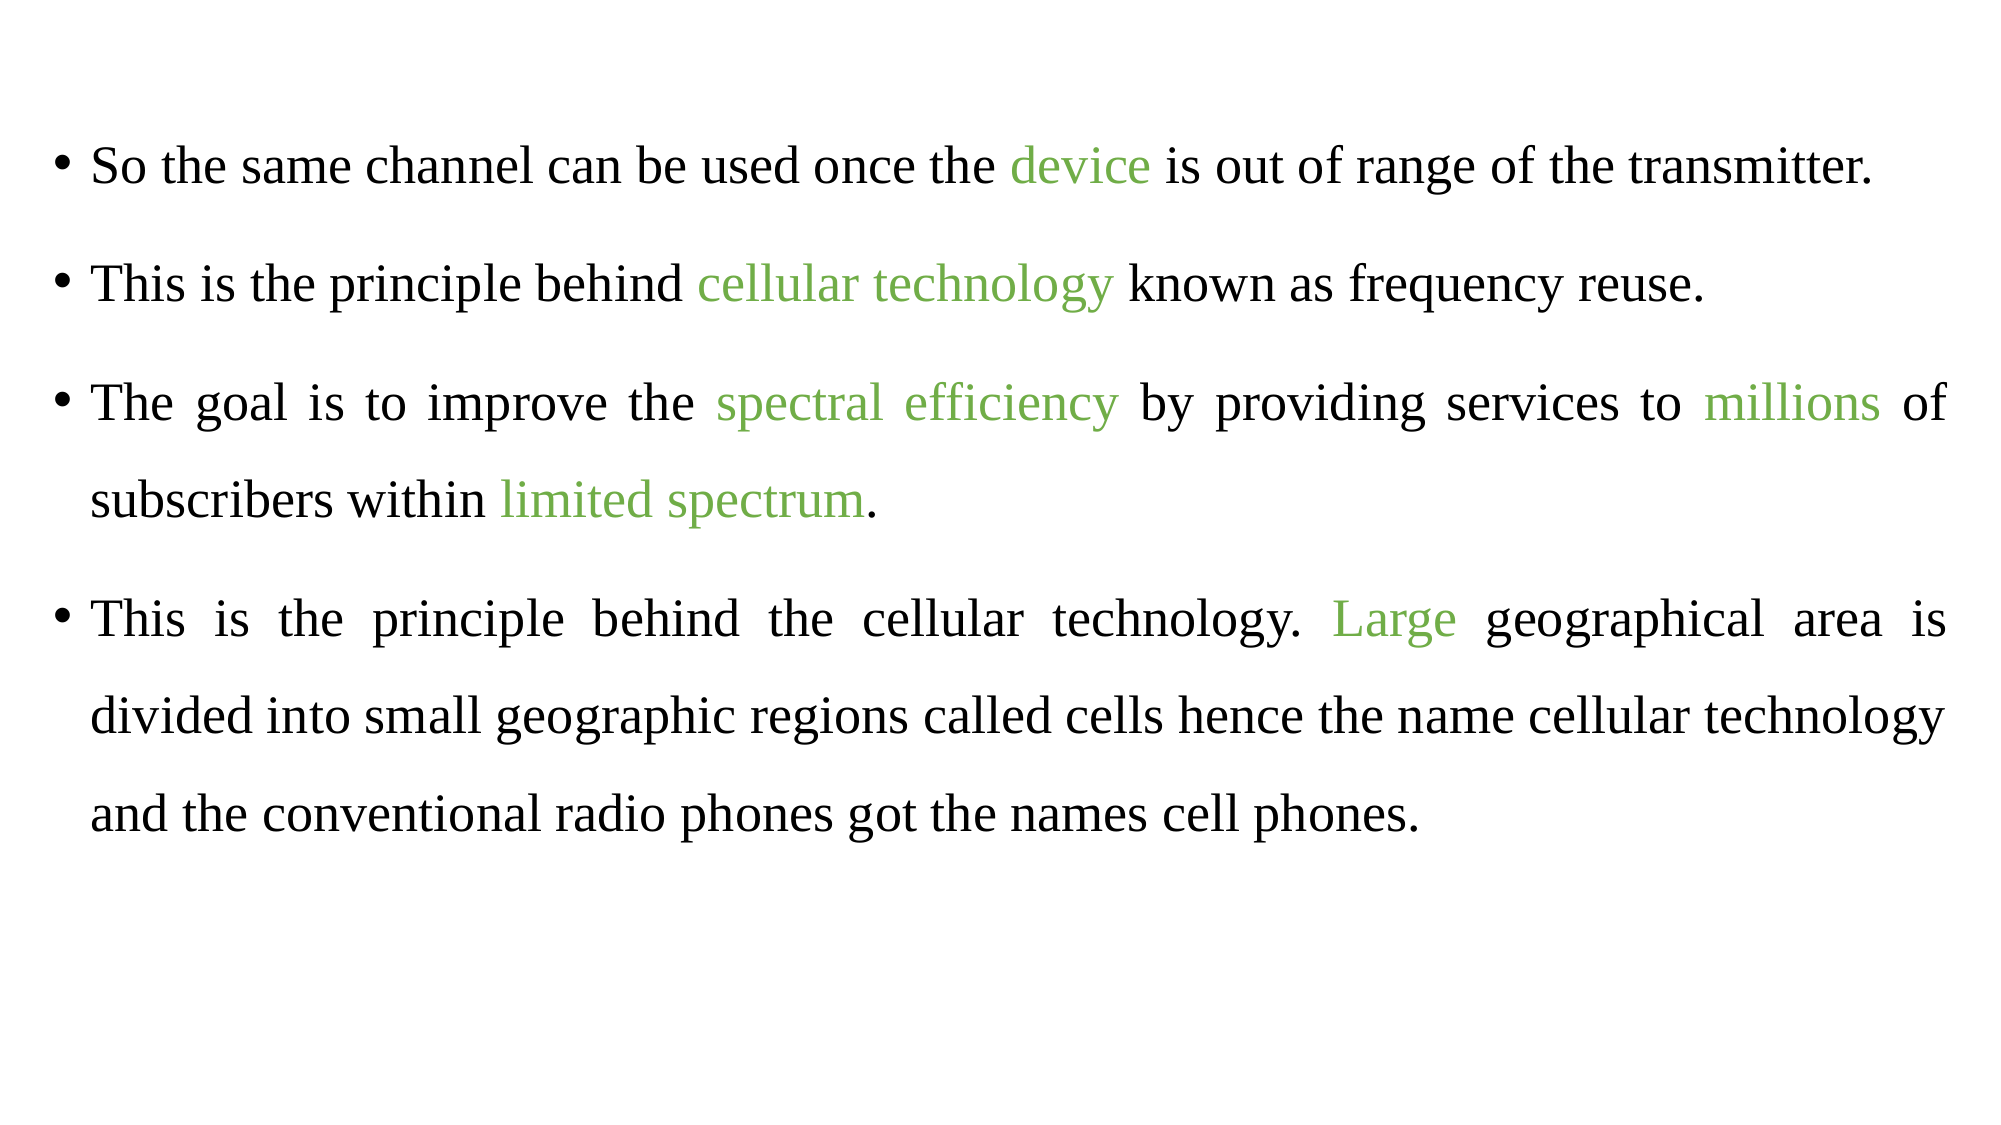

So the same channel can be used once the device is out of range of the transmitter.
This is the principle behind cellular technology known as frequency reuse.
The goal is to improve the spectral efficiency by providing services to millions of subscribers within limited spectrum.
This is the principle behind the cellular technology. Large geographical area is divided into small geographic regions called cells hence the name cellular technology and the conventional radio phones got the names cell phones.